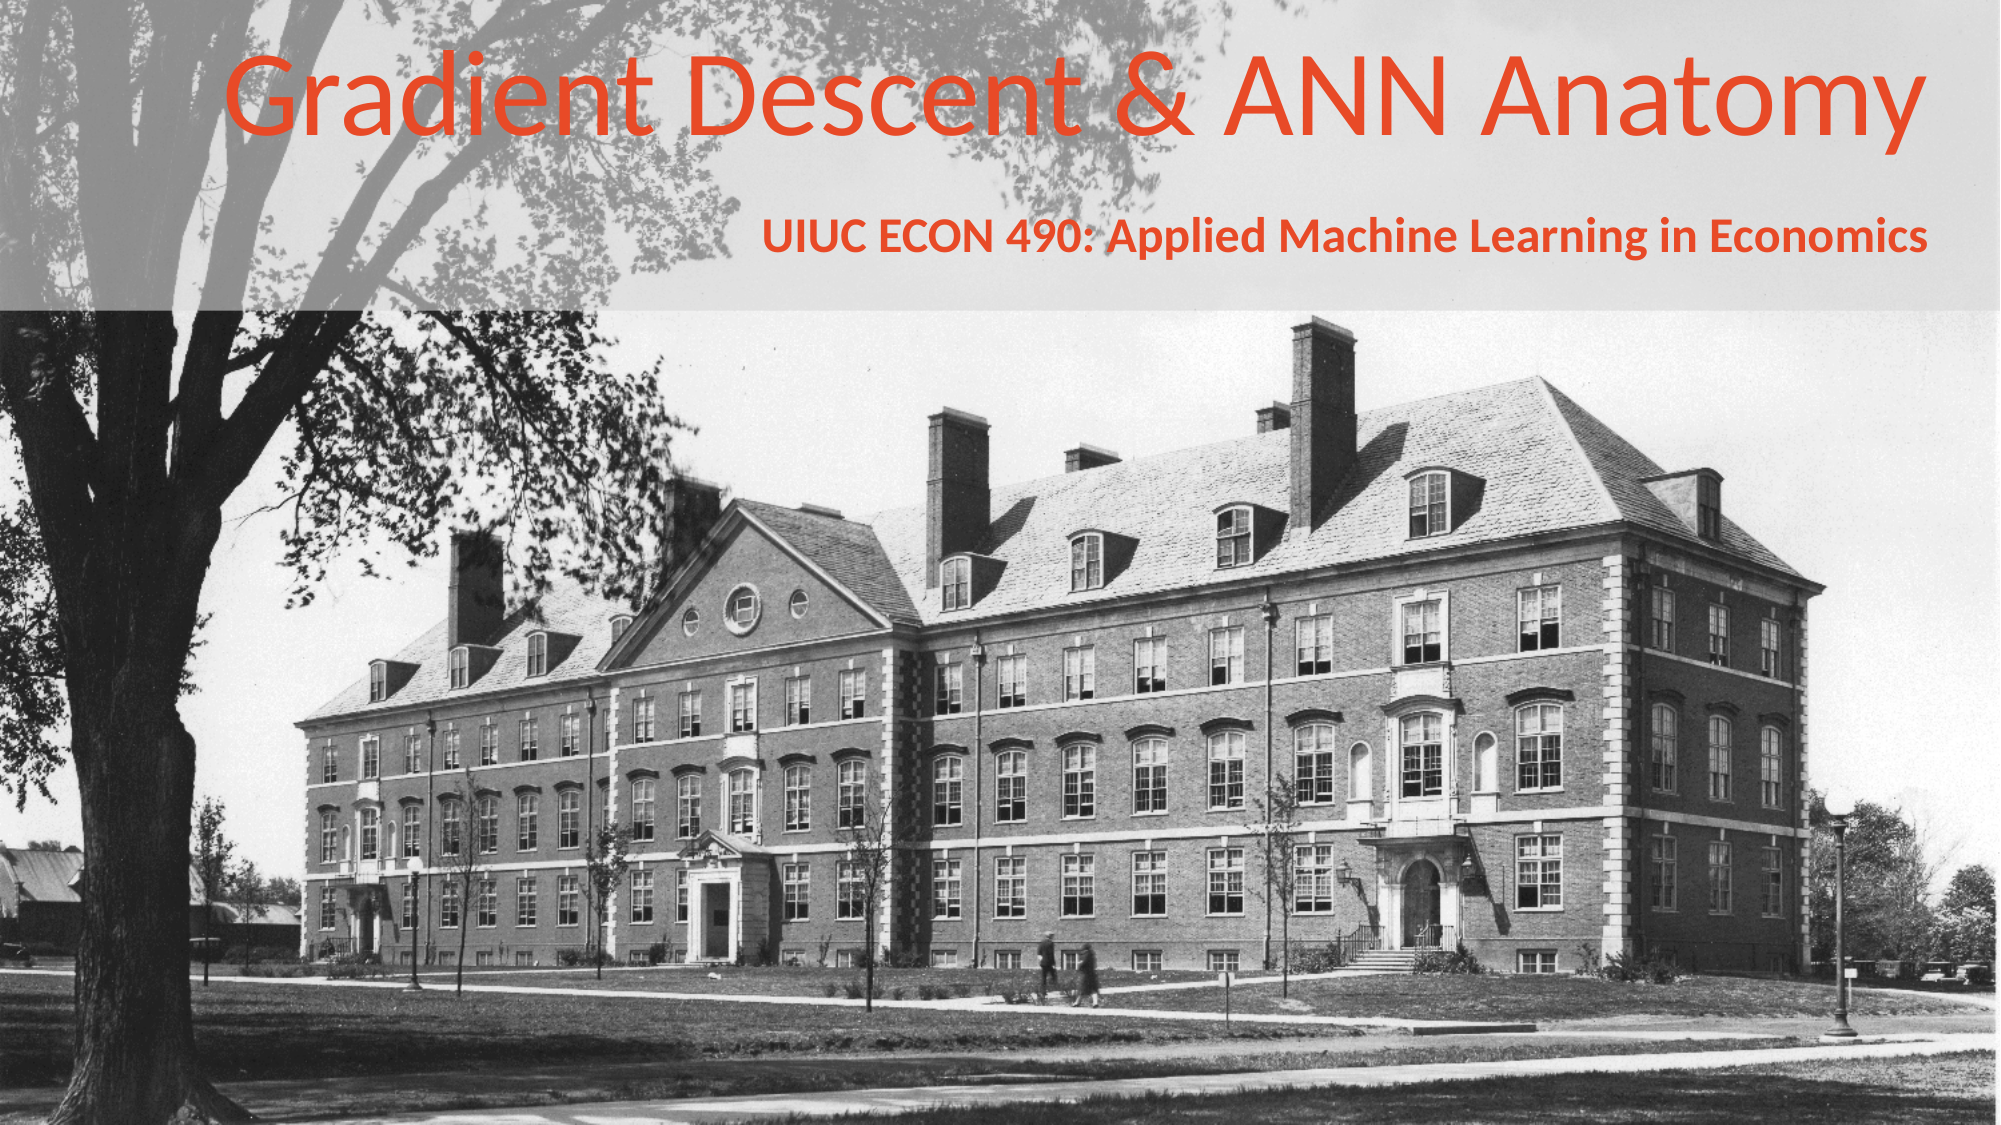

# Gradient Descent & ANN Anatomy
UIUC ECON 490: Applied Machine Learning in Economics